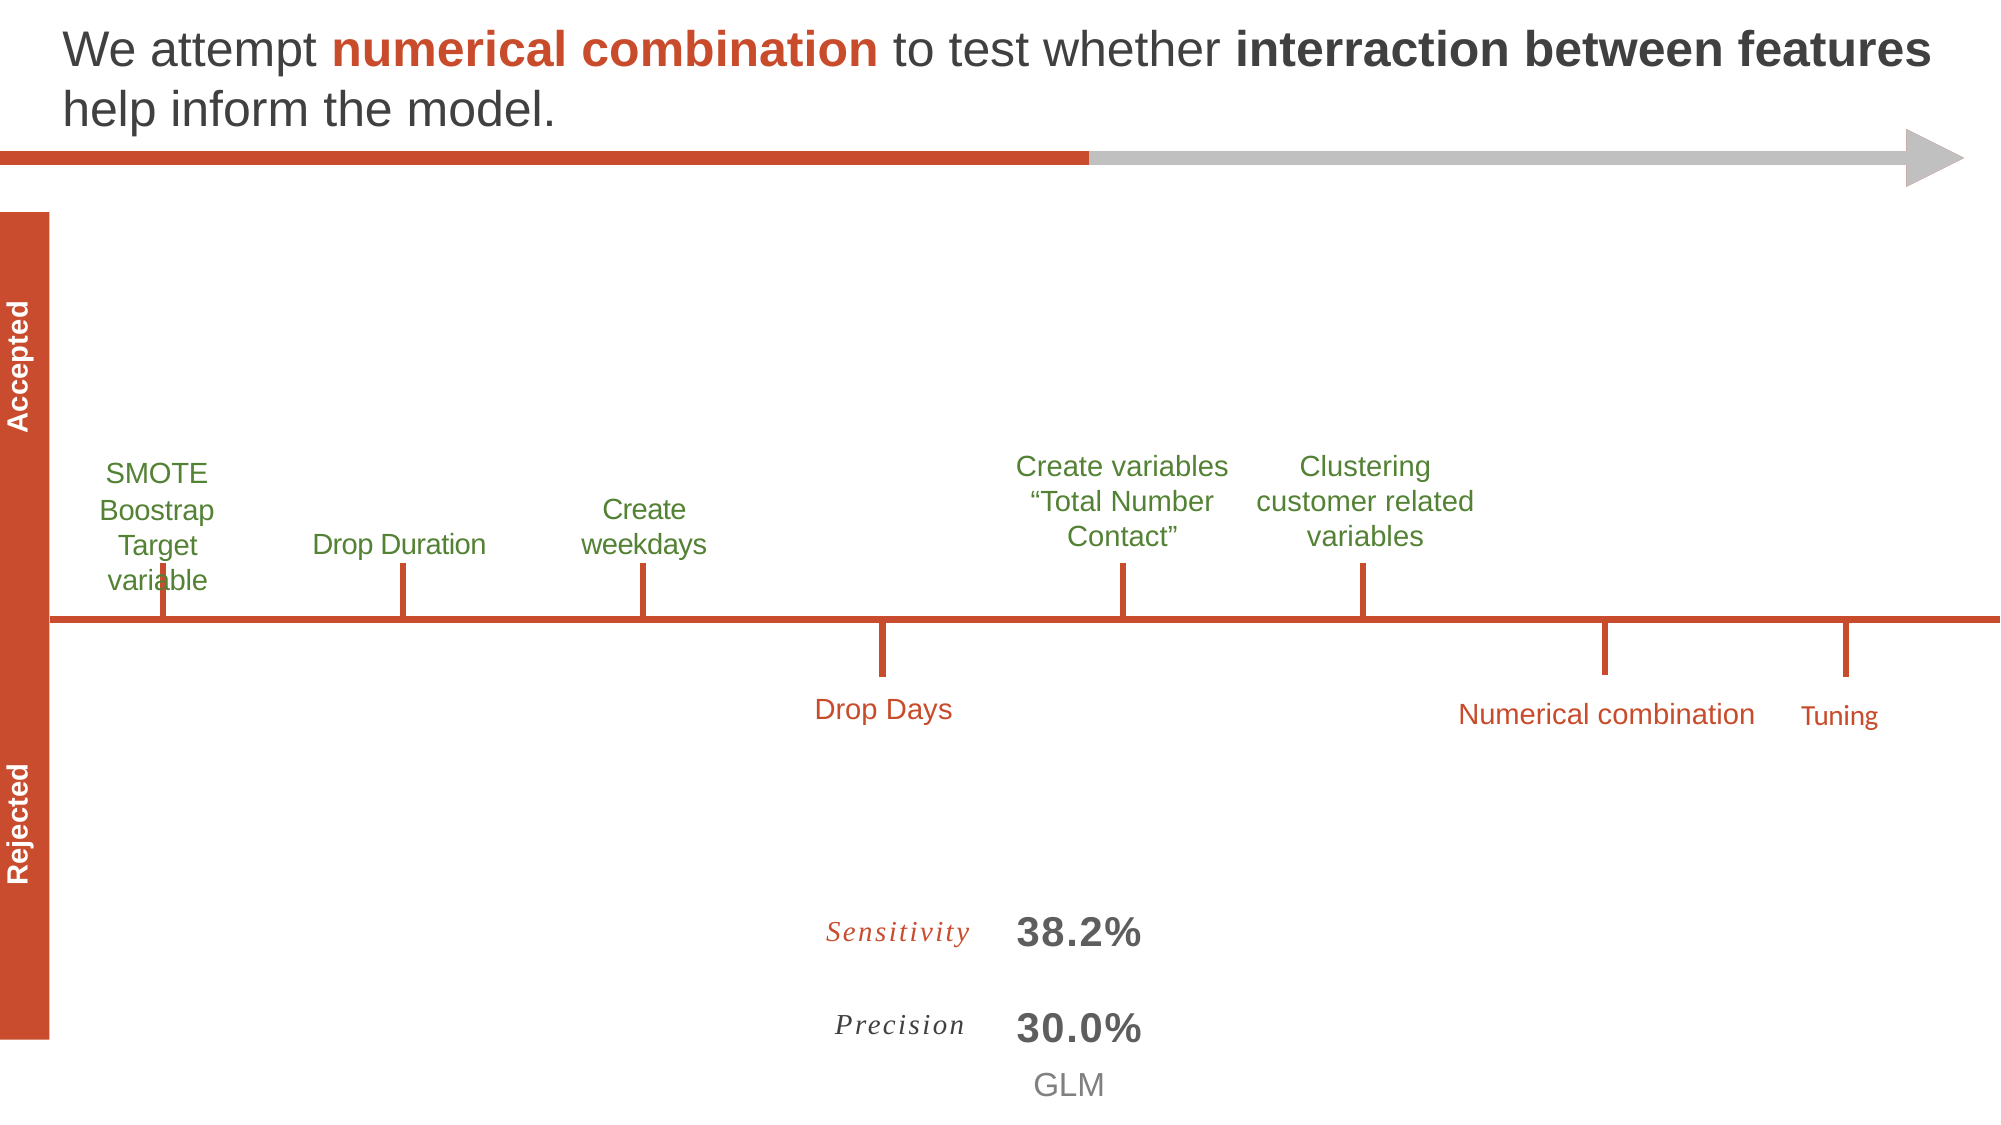

# We attempt numerical combination to test whether interraction between features help inform the model.

Accepted
Create variables “Total Number Contact”
Clustering customer related variables
SMOTE
Boostrap Target variable
Create weekdays
Drop Duration

Drop Days
Numerical combination
Tuning
Rejected
Sensitivity
38.2%
Precision
30.0%
GLM